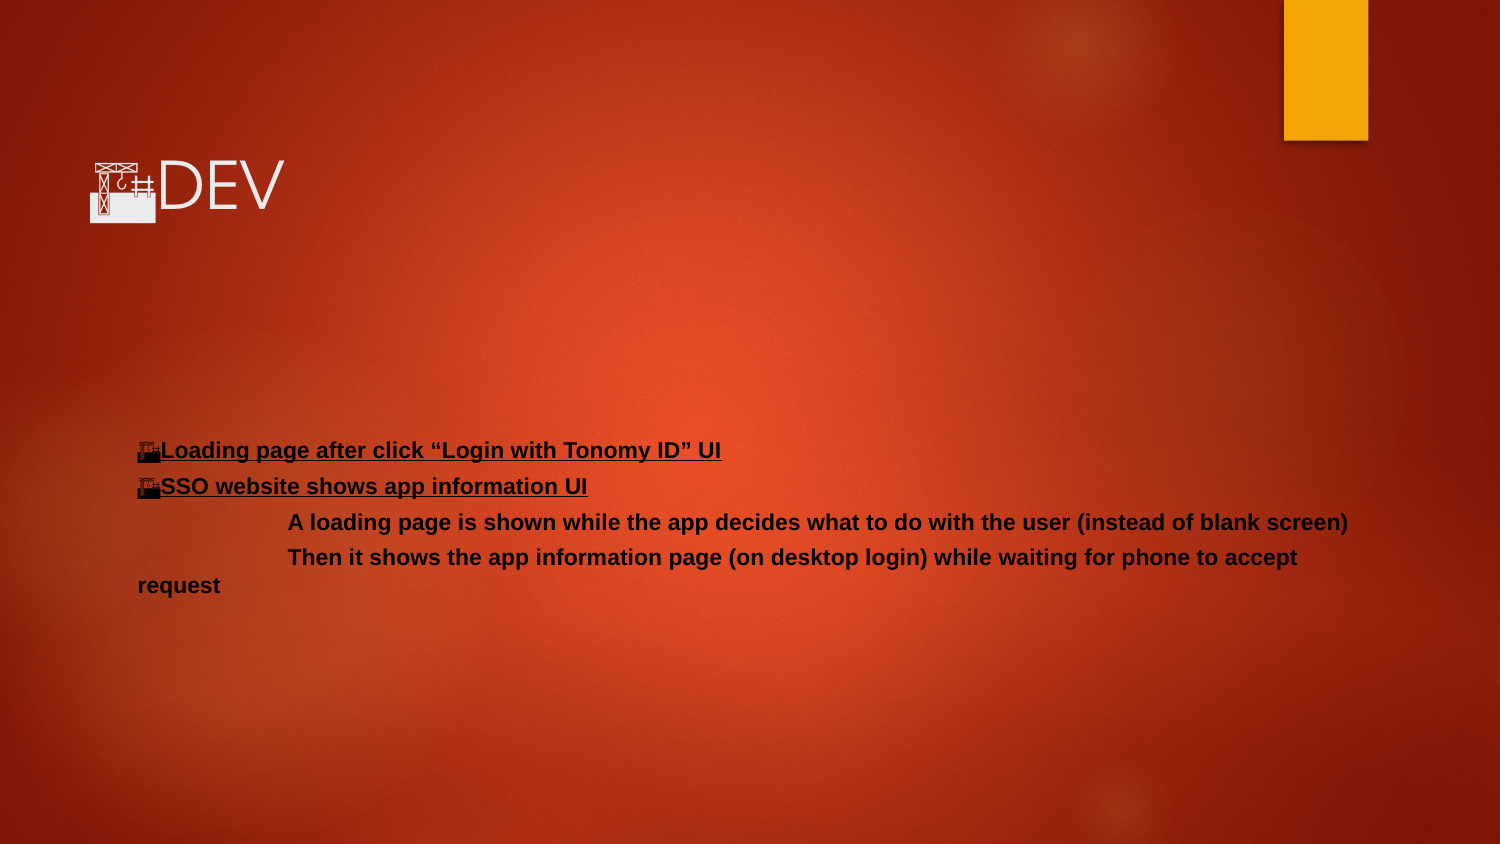

# 🏗️DEV

🏗️Loading page after click “Login with Tonomy ID” UI
🏗️SSO website shows app information UI
	A loading page is shown while the app decides what to do with the user (instead of blank screen)
	Then it shows the app information page (on desktop login) while waiting for phone to accept request